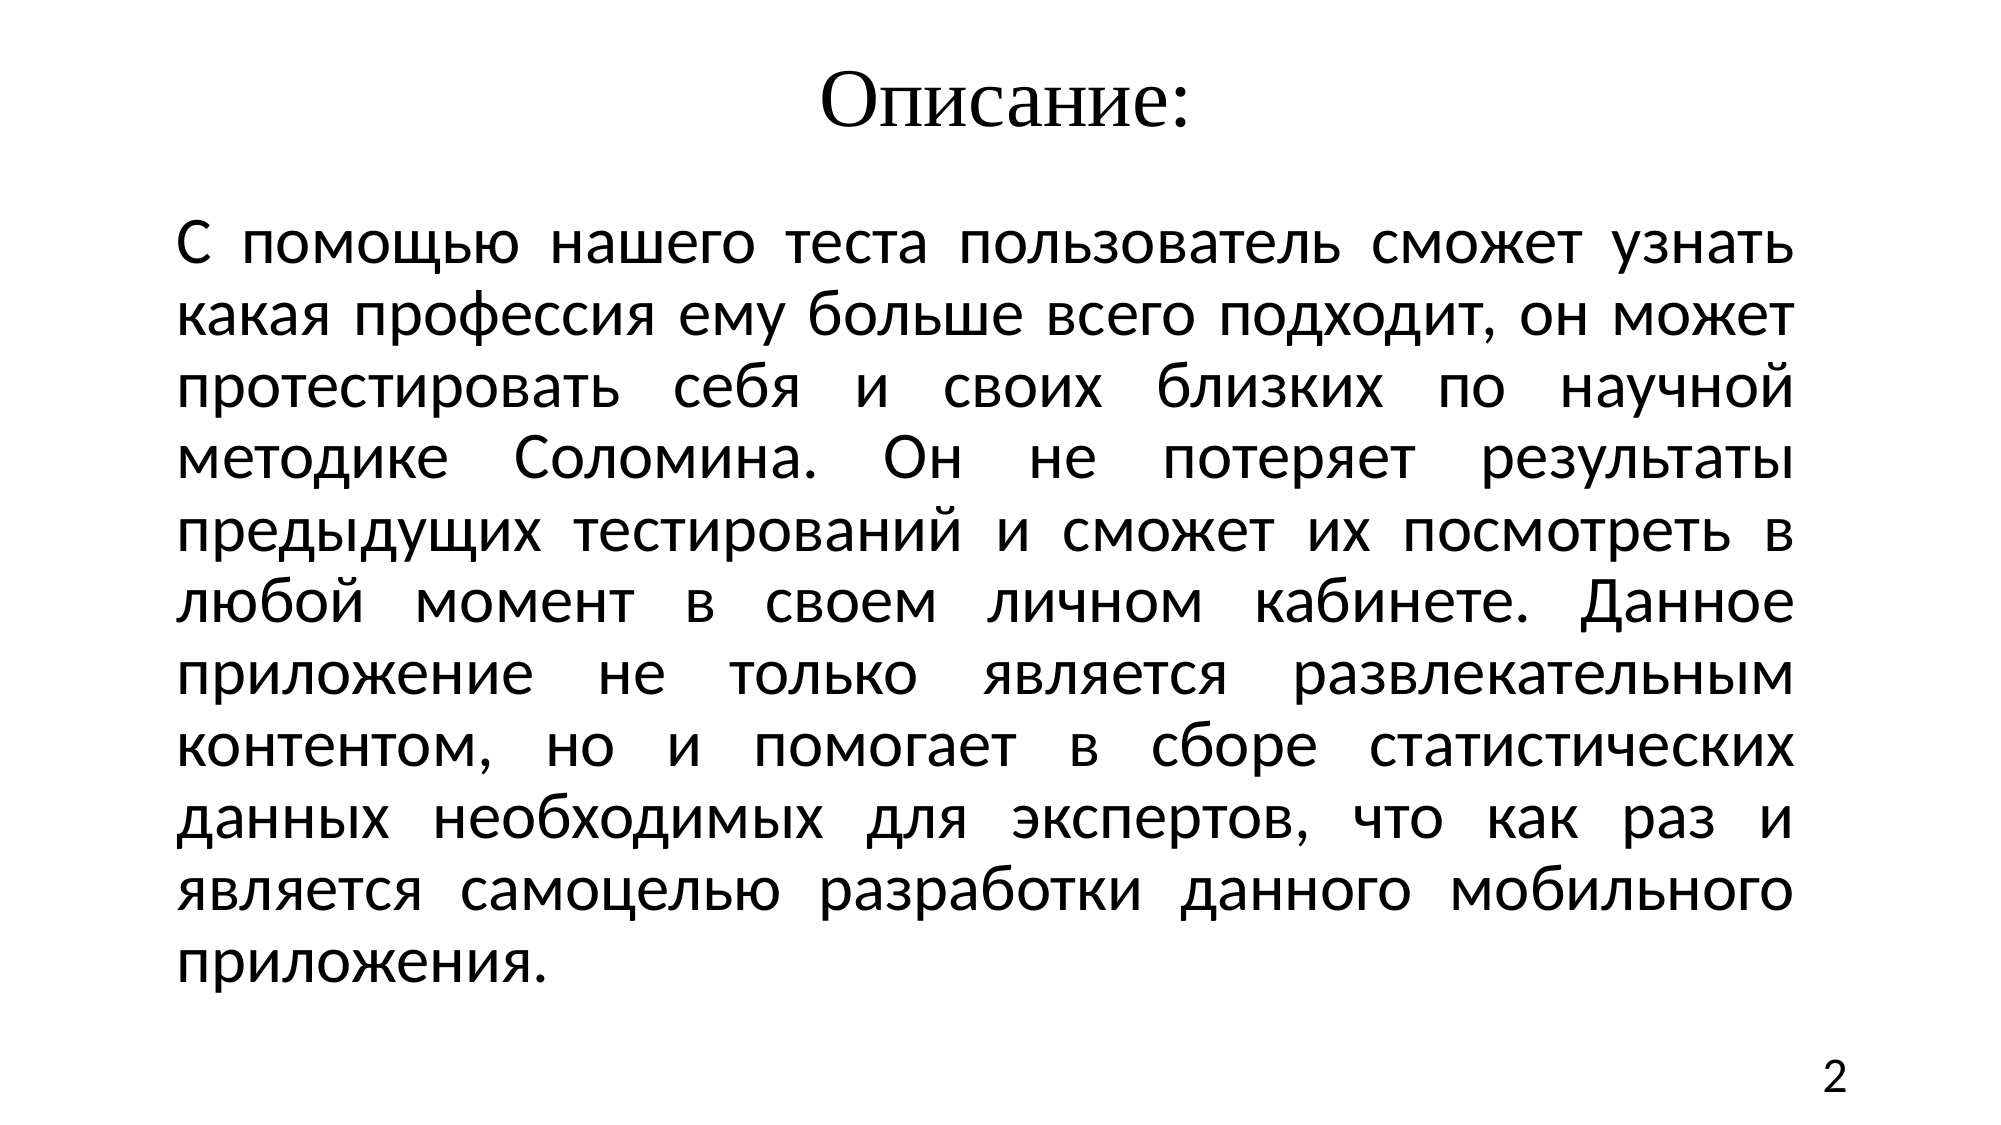

Описание:
С помощью нашего теста пользователь сможет узнать какая профессия ему больше всего подходит, он может протестировать себя и своих близких по научной методике Соломина. Он не потеряет результаты предыдущих тестирований и сможет их посмотреть в любой момент в своем личном кабинете. Данное приложение не только является развлекательным контентом, но и помогает в сборе статистических данных необходимых для экспертов, что как раз и является самоцелью разработки данного мобильного приложения.

2